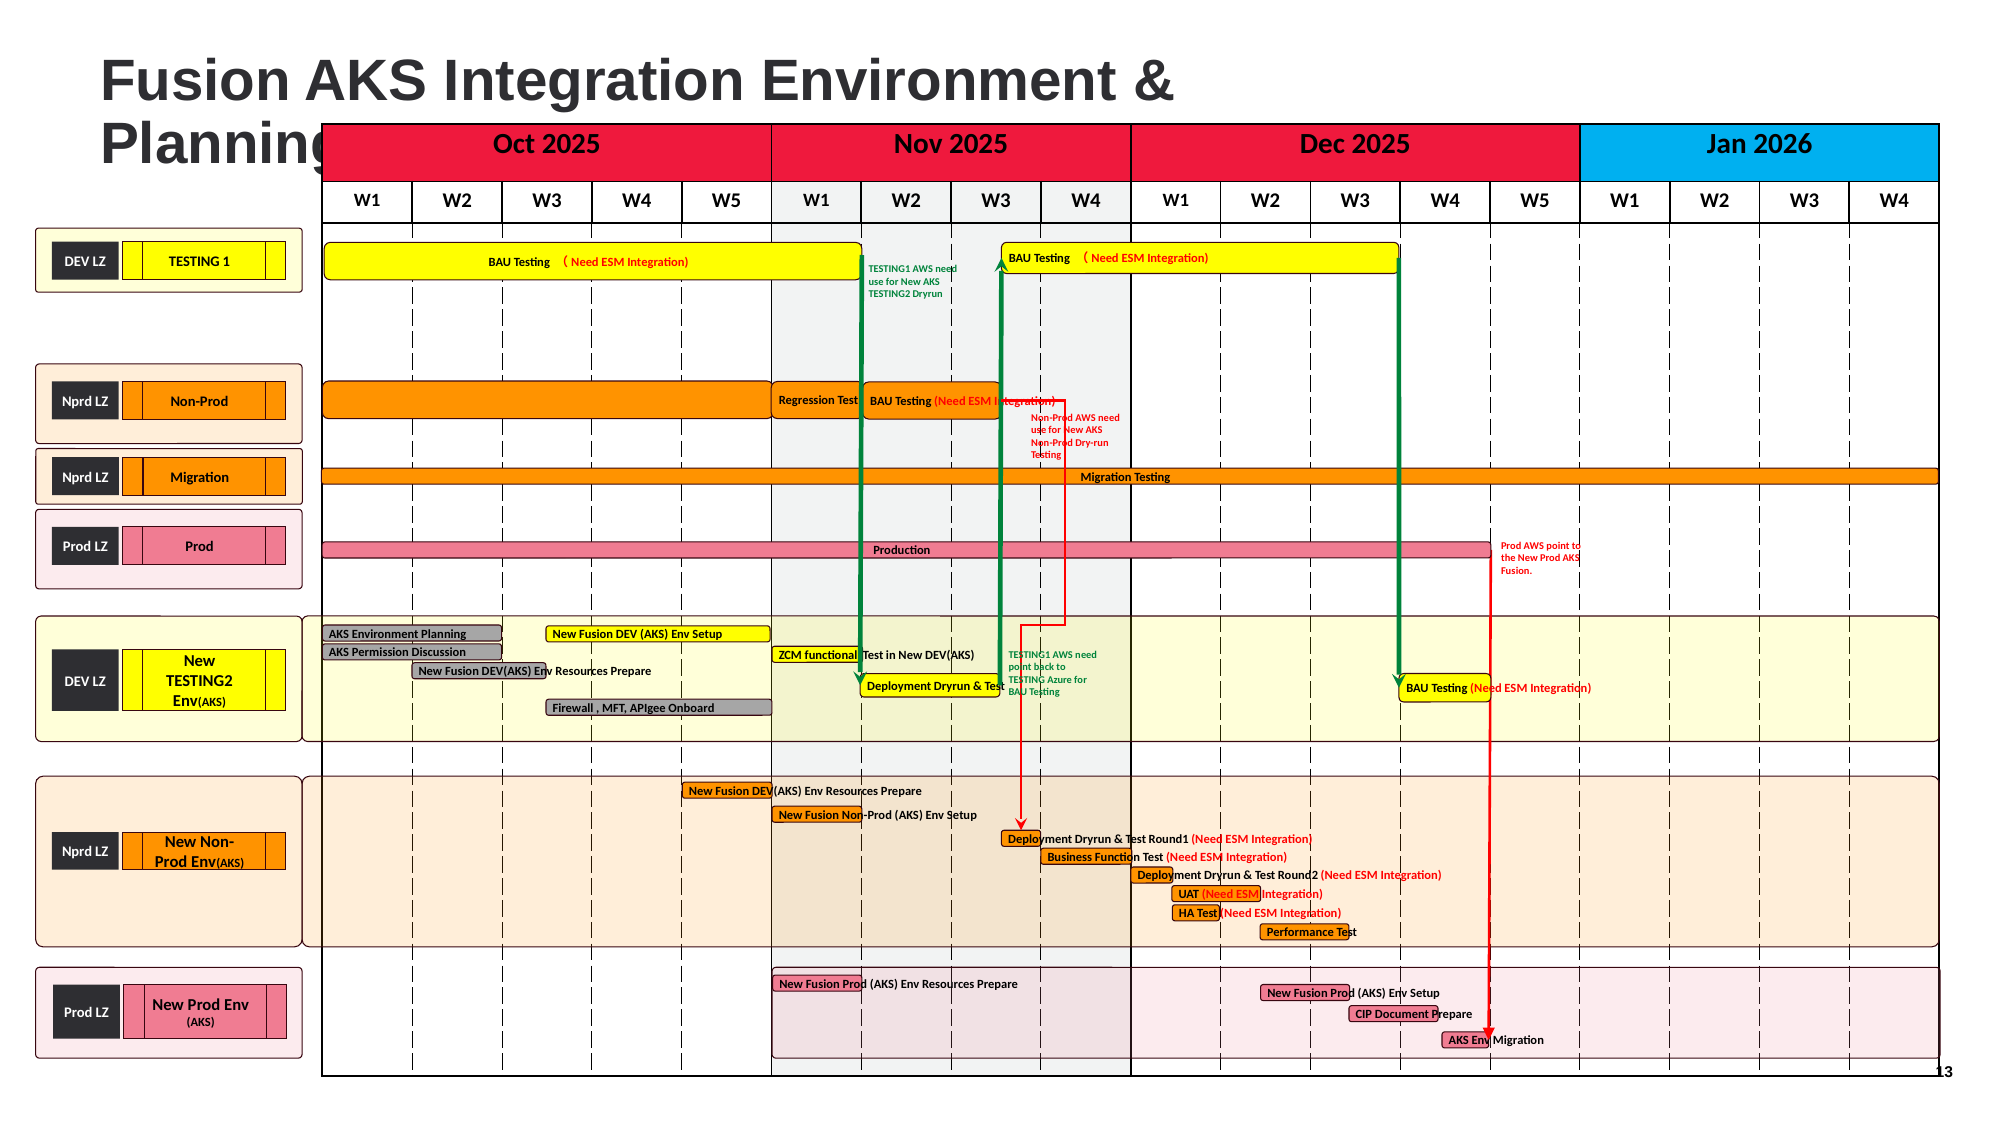

Fusion AKS Integration Environment & Planning
| Oct 2025 |  |  |  |  | Nov 2025 |  |  |  | Dec 2025 |  |  |  |  | Jan 2026 |  |  |  |
| --- | --- | --- | --- | --- | --- | --- | --- | --- | --- | --- | --- | --- | --- | --- | --- | --- | --- |
| W1 | W2 | W3 | W4 | W5 | W1 | W2 | W3 | W4 | W1 | W2 | W3 | W4 | W5 | W1 | W2 | W3 | W4 |
|  |  |  |  |  |  |  |  |  |  |  |  |  |  |  |  |  |  |

DEV LZ
TESTING 1
BAU Testing （Need ESM Integration)
BAU Testing （Need ESM Integration)
TESTING1 AWS need use for New AKS TESTING2 Dryrun

Nprd LZ
Non-Prod
Regression Test
BAU Testing (Need ESM Integration)
Non-Prod AWS need use for New AKS Non-Prod Dry-run Testing

Nprd LZ
Migration
Migration Testing

Prod LZ
Prod
Prod AWS point to the New Prod AKS Fusion.
Production

AKS Environment Planning
New Fusion DEV (AKS) Env Setup
TESTING1 AWS need point back to TESTING Azure for BAU Testing
AKS Permission Discussion
ZCM functional  Test in New DEV(AKS)
DEV LZ
New TESTING2 Env(AKS)
New Fusion DEV(AKS) Env Resources Prepare
Deployment Dryrun & Test
BAU Testing (Need ESM Integration)
Firewall , MFT, APIgee Onboard

New Fusion DEV(AKS) Env Resources Prepare
New Fusion Non-Prod (AKS) Env Setup
Deployment Dryrun & Test Round1 (Need ESM Integration)
Nprd LZ
New Non-Prod Env(AKS)
Business Function Test (Need ESM Integration)
Deployment Dryrun & Test Round2 (Need ESM Integration)
UAT (Need ESM Integration)
HA Test (Need ESM Integration)
Performance Test

New Fusion Prod (AKS) Env Resources Prepare
Prod LZ
New Prod Env (AKS)
New Fusion Prod (AKS) Env Setup
CIP Document Prepare
AKS Env Migration